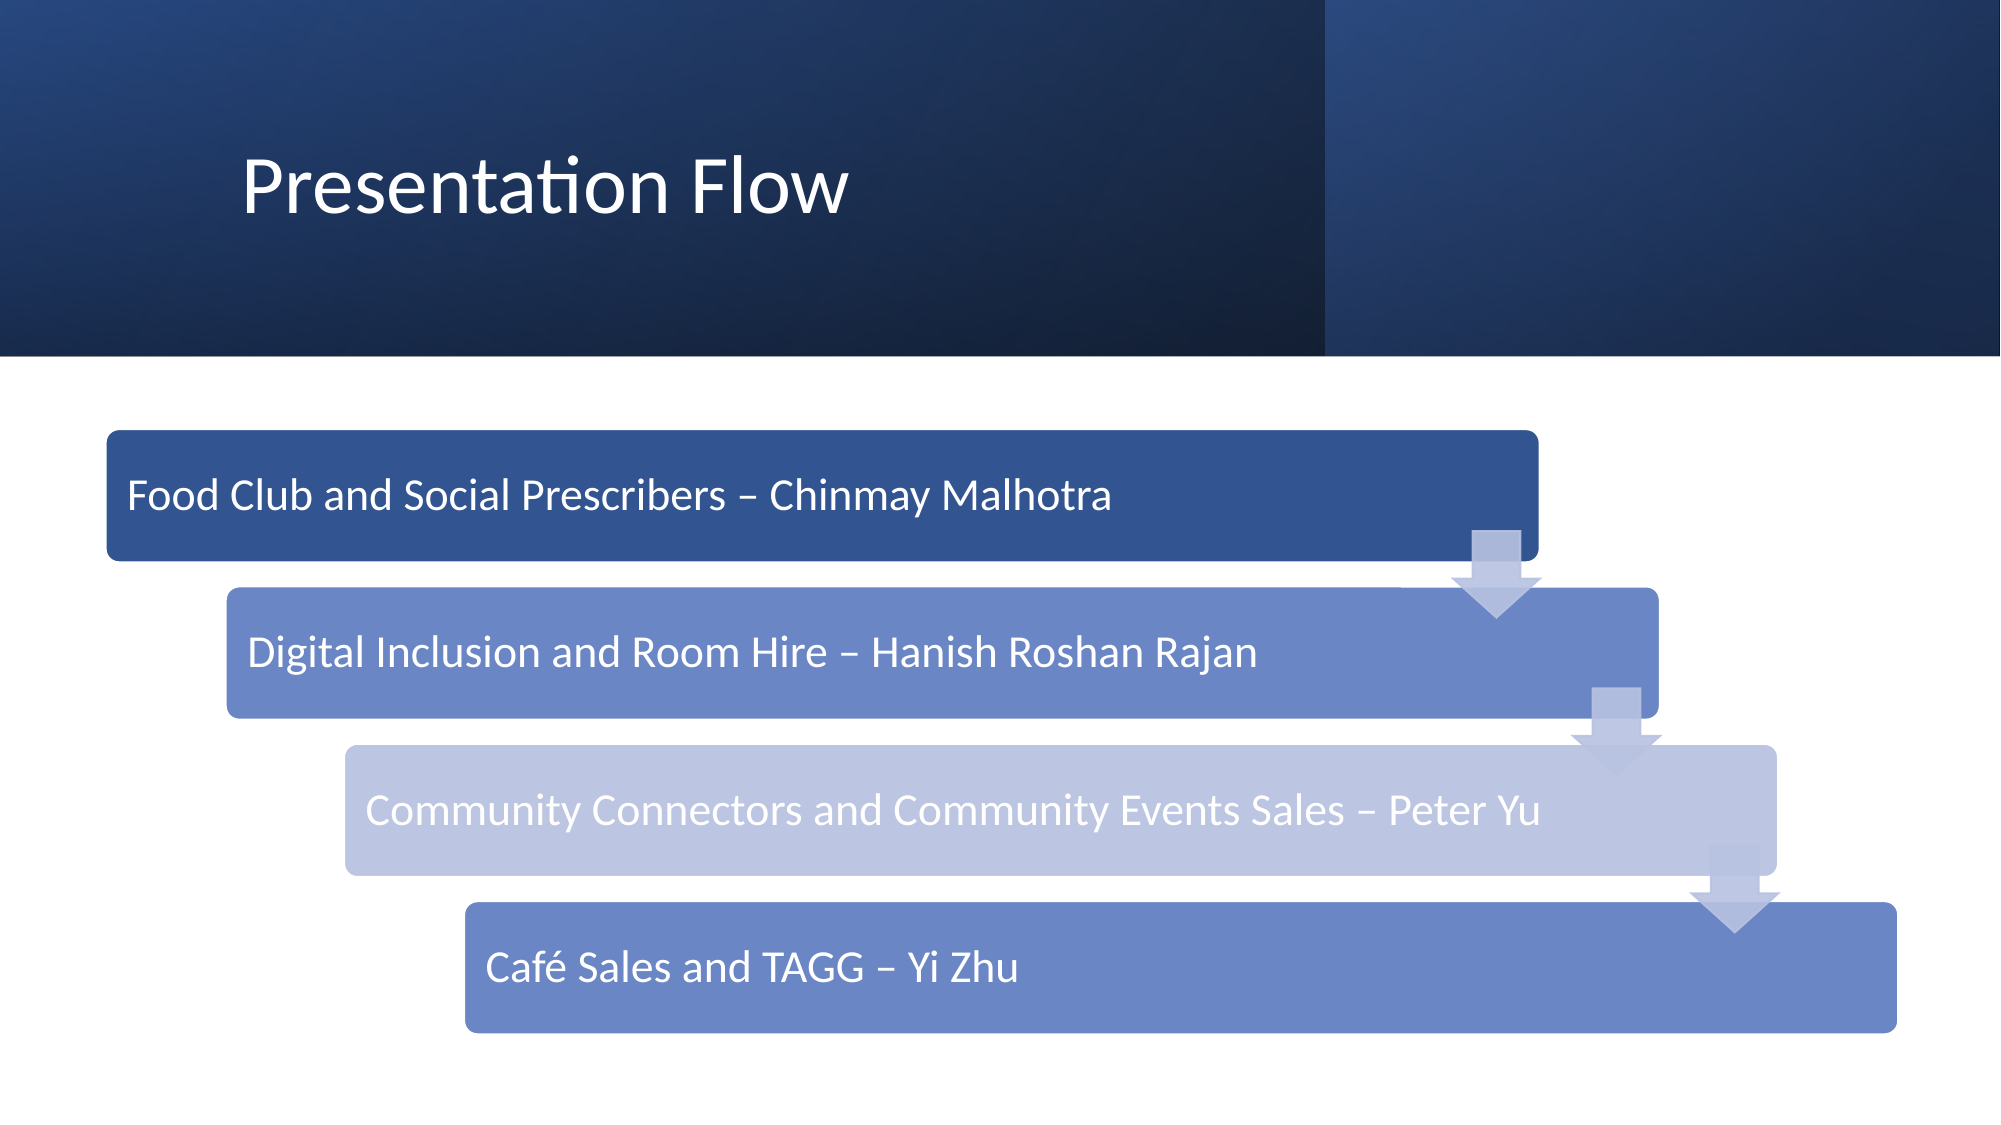

# Presentation Flow
Food Club and Social Prescribers – Chinmay Malhotra
Digital Inclusion and Room Hire – Hanish Roshan Rajan
Community Connectors and Community Events Sales – Peter Yu
Café Sales and TAGG – Yi Zhu